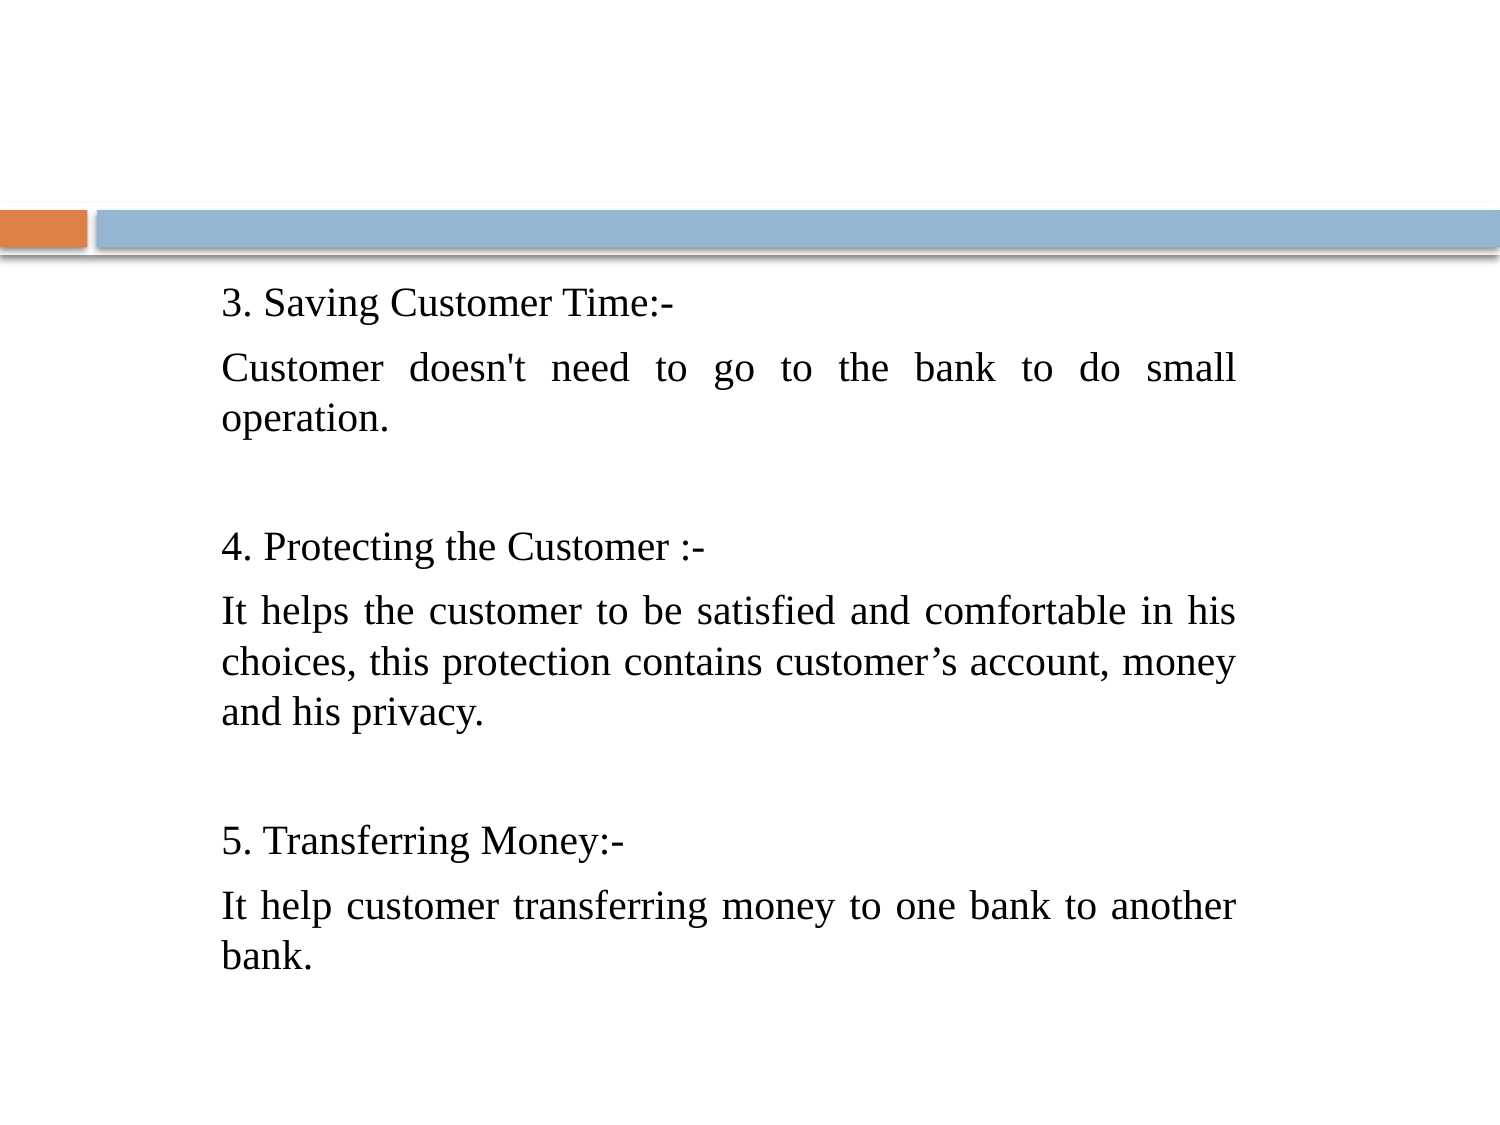

3. Saving Customer Time:-
Customer doesn't need to go to the bank to do small operation.

4. Protecting the Customer :-
It helps the customer to be satisfied and comfortable in his choices, this protection contains customer’s account, money and his privacy.

5. Transferring Money:-
It help customer transferring money to one bank to another bank.